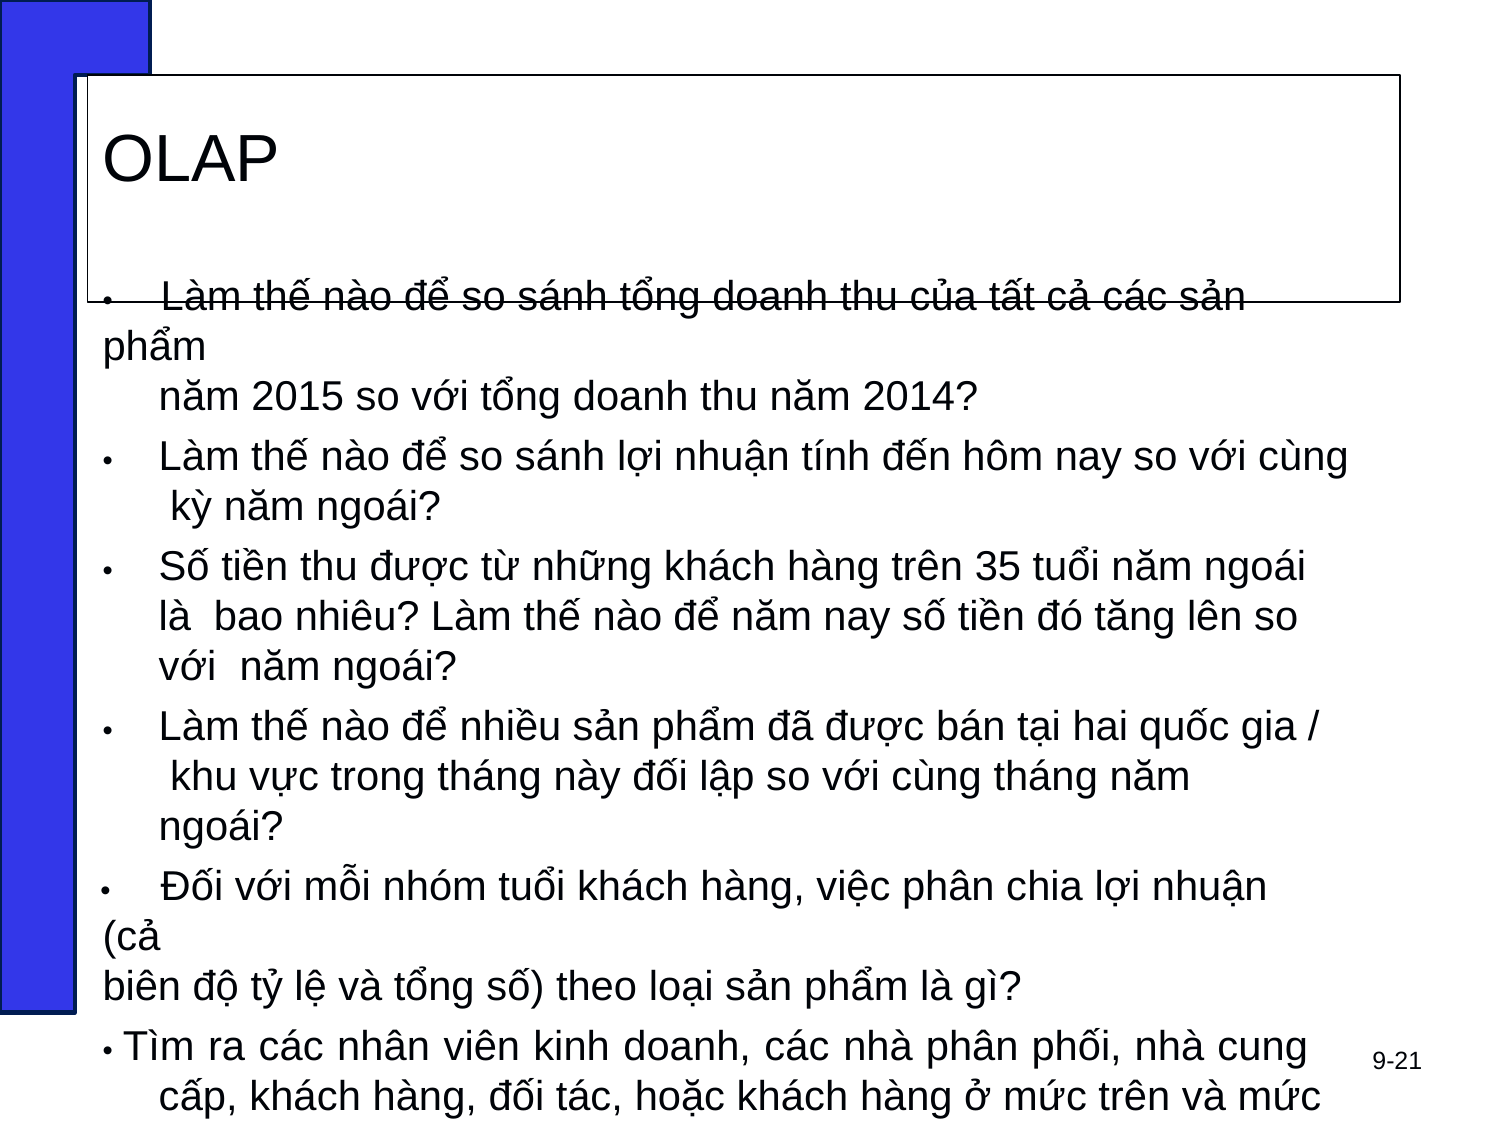

# OLAP
•	Làm thế nào để so sánh tổng doanh thu của tất cả các sản phẩm
năm 2015 so với tổng doanh thu năm 2014?
•	Làm thế nào để so sánh lợi nhuận tính đến hôm nay so với cùng  kỳ năm ngoái?
•	Số tiền thu được từ những khách hàng trên 35 tuổi năm ngoái là  bao nhiêu? Làm thế nào để năm nay số tiền đó tăng lên so với  năm ngoái?
•	Làm thế nào để nhiều sản phẩm đã được bán tại hai quốc gia /  khu vực trong tháng này đối lập so với cùng tháng năm ngoái?
•	Đối với mỗi nhóm tuổi khách hàng, việc phân chia lợi nhuận (cả
biên độ tỷ lệ và tổng số) theo loại sản phẩm là gì?
• Tìm ra các nhân viên kinh doanh, các nhà phân phối, nhà cung  cấp, khách hàng, đối tác, hoặc khách hàng ở mức trên và mức  dưới?

9-21